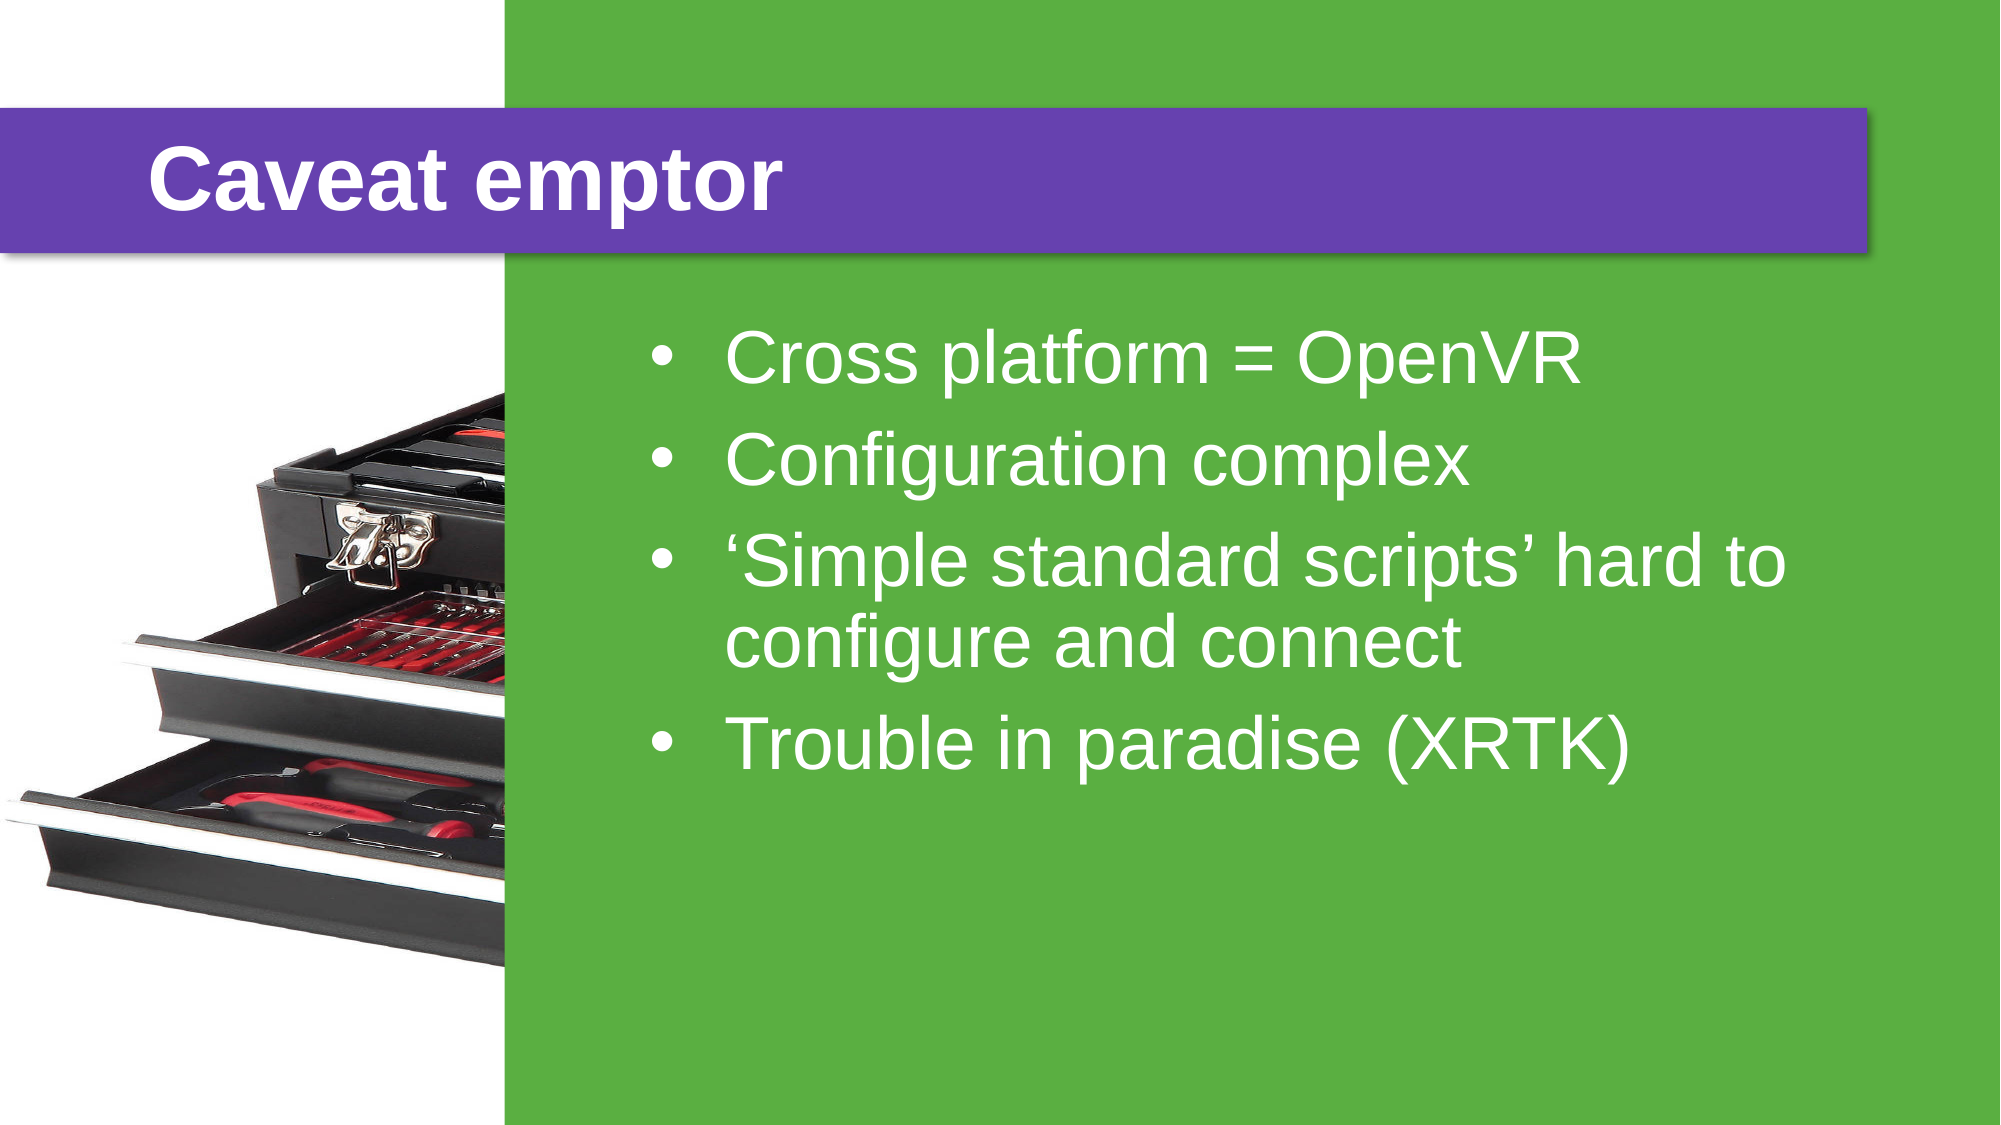

# Caveat emptor
Cross platform = OpenVR
Configuration complex
‘Simple standard scripts’ hard to configure and connect
Trouble in paradise (XRTK)